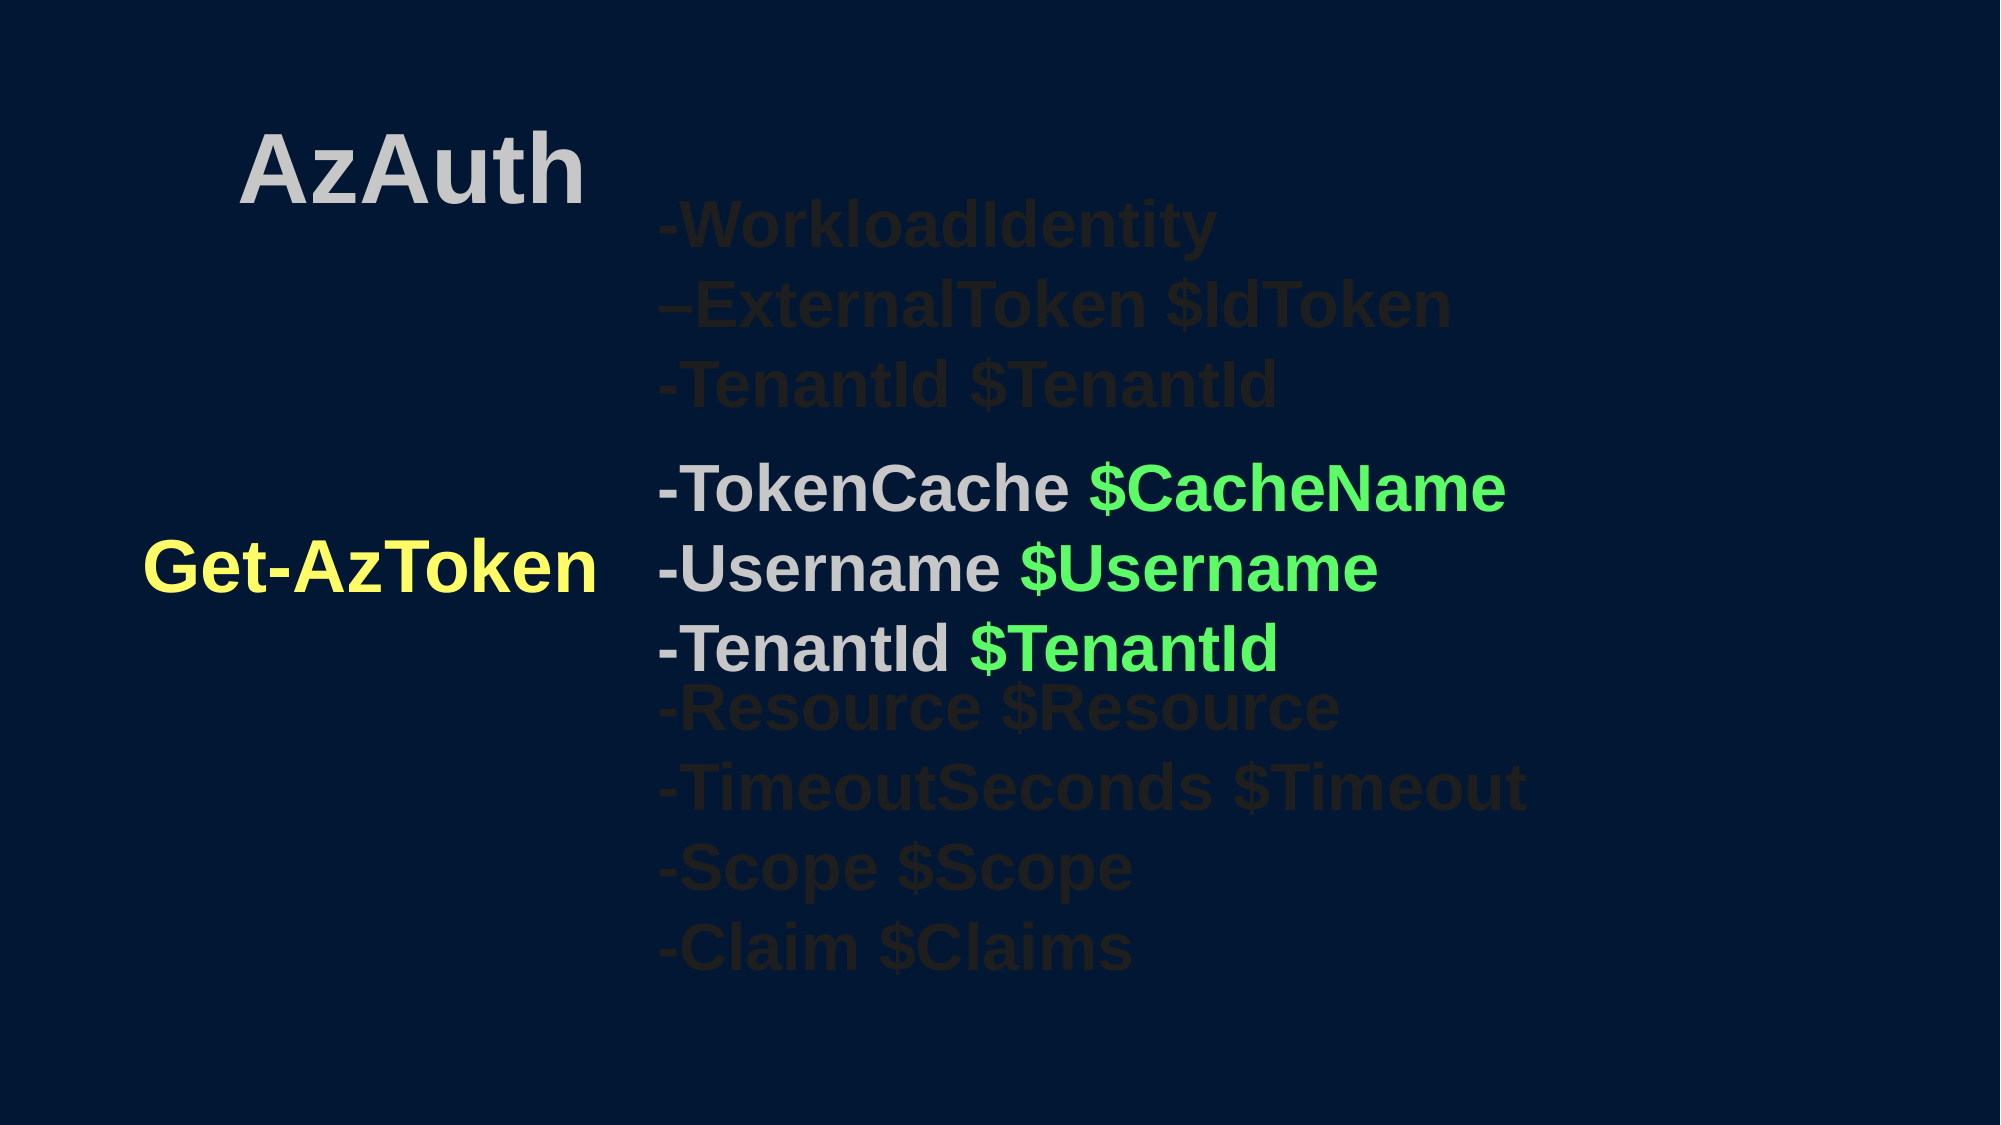

AzAuth
-WorkloadIdentity
–ExternalToken $IdToken
-TenantId $TenantId
Get-AzToken
-TokenCache $CacheName
-Username $Username
-TenantId $TenantId
-Resource $Resource
-TimeoutSeconds $Timeout
-Scope $Scope
-Claim $Claims